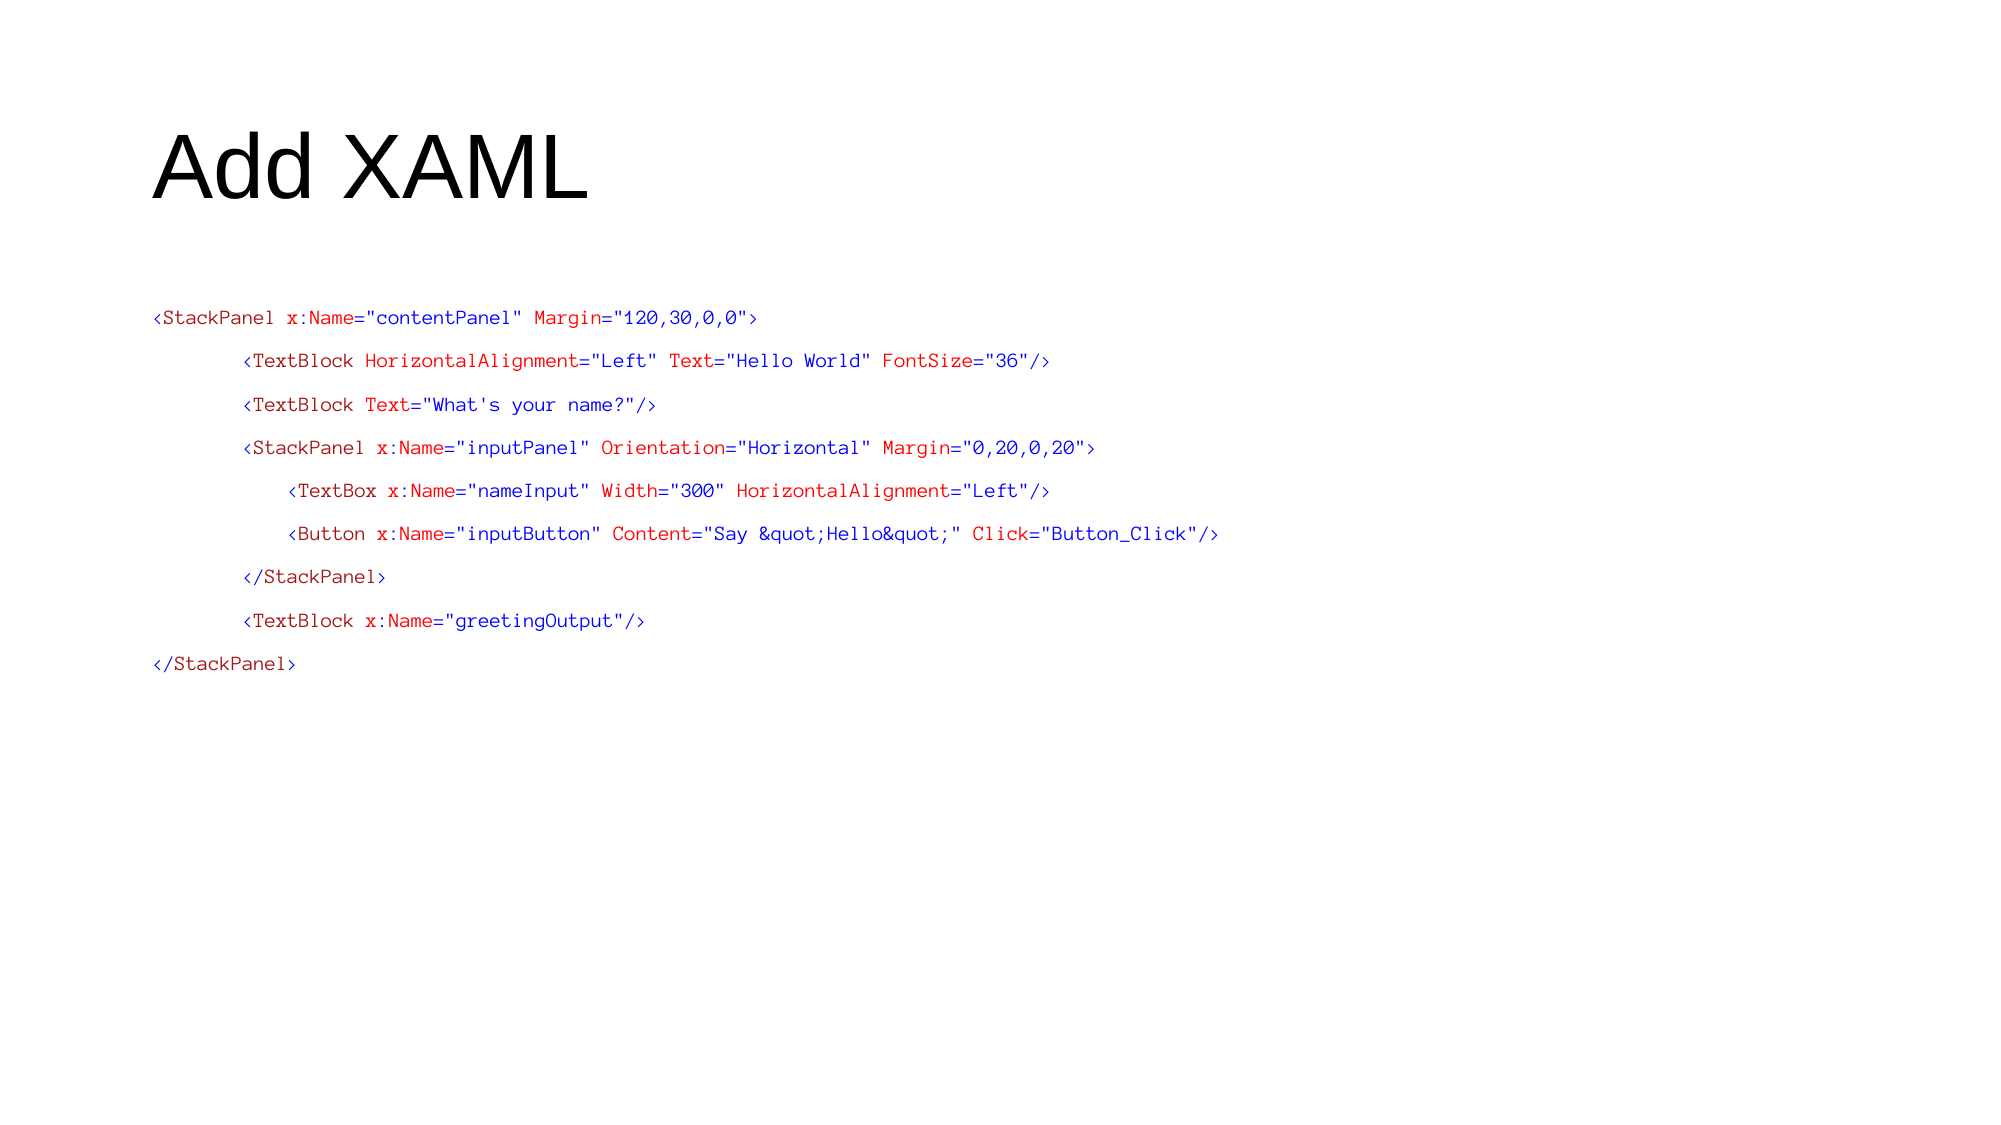

# Add XAML
<StackPanel x:Name="contentPanel" Margin="120,30,0,0">
        <TextBlock HorizontalAlignment="Left" Text="Hello World" FontSize="36"/>
        <TextBlock Text="What's your name?"/>
        <StackPanel x:Name="inputPanel" Orientation="Horizontal" Margin="0,20,0,20">
            <TextBox x:Name="nameInput" Width="300" HorizontalAlignment="Left"/>
            <Button x:Name="inputButton" Content="Say &quot;Hello&quot;" Click="Button_Click"/>
        </StackPanel>
        <TextBlock x:Name="greetingOutput"/>
</StackPanel>